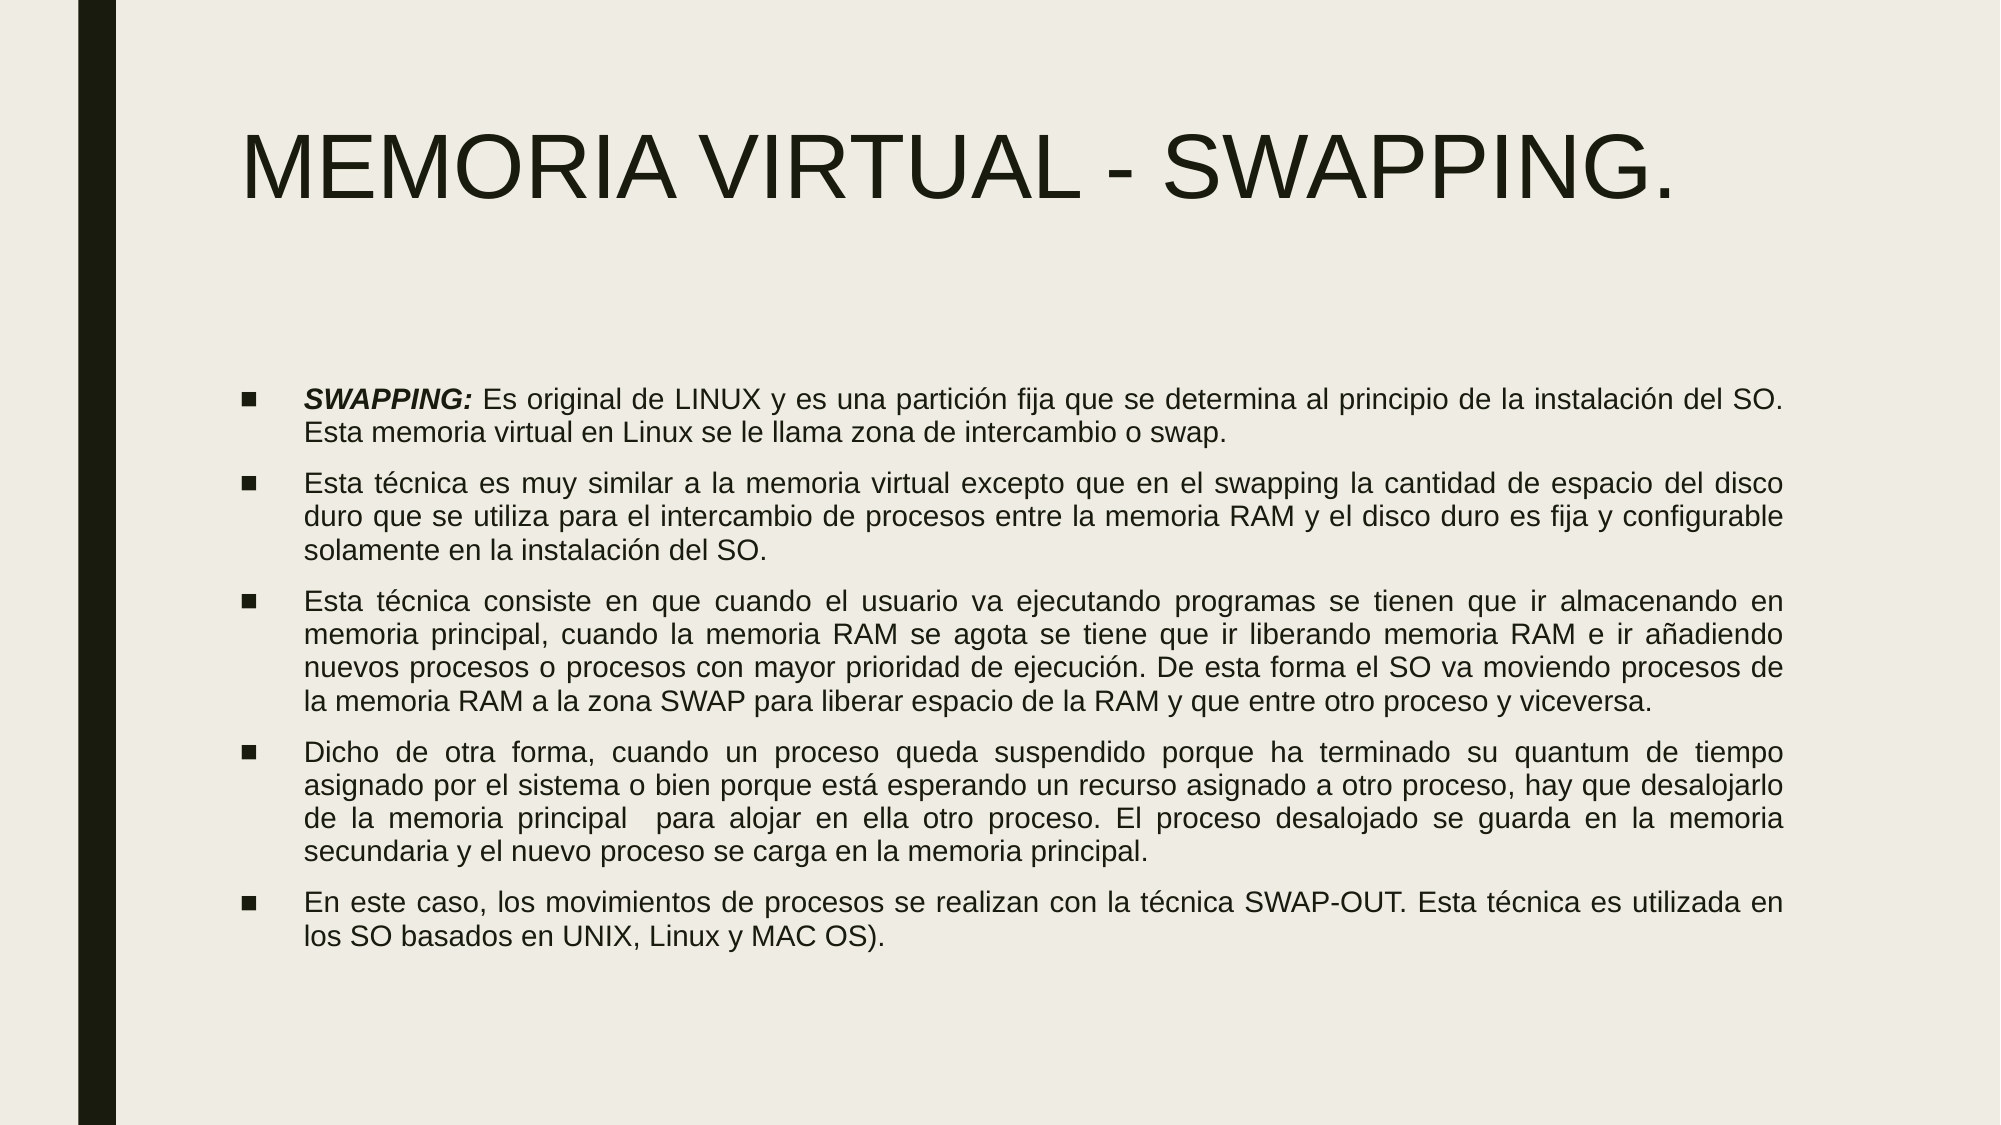

# MEMORIA VIRTUAL - SWAPPING.
SWAPPING: Es original de LINUX y es una partición fija que se determina al principio de la instalación del SO. Esta memoria virtual en Linux se le llama zona de intercambio o swap.
Esta técnica es muy similar a la memoria virtual excepto que en el swapping la cantidad de espacio del disco duro que se utiliza para el intercambio de procesos entre la memoria RAM y el disco duro es fija y configurable solamente en la instalación del SO.
Esta técnica consiste en que cuando el usuario va ejecutando programas se tienen que ir almacenando en memoria principal, cuando la memoria RAM se agota se tiene que ir liberando memoria RAM e ir añadiendo nuevos procesos o procesos con mayor prioridad de ejecución. De esta forma el SO va moviendo procesos de la memoria RAM a la zona SWAP para liberar espacio de la RAM y que entre otro proceso y viceversa.
Dicho de otra forma, cuando un proceso queda suspendido porque ha terminado su quantum de tiempo asignado por el sistema o bien porque está esperando un recurso asignado a otro proceso, hay que desalojarlo de la memoria principal  para alojar en ella otro proceso. El proceso desalojado se guarda en la memoria secundaria y el nuevo proceso se carga en la memoria principal.
En este caso, los movimientos de procesos se realizan con la técnica SWAP-OUT. Esta técnica es utilizada en los SO basados en UNIX, Linux y MAC OS).